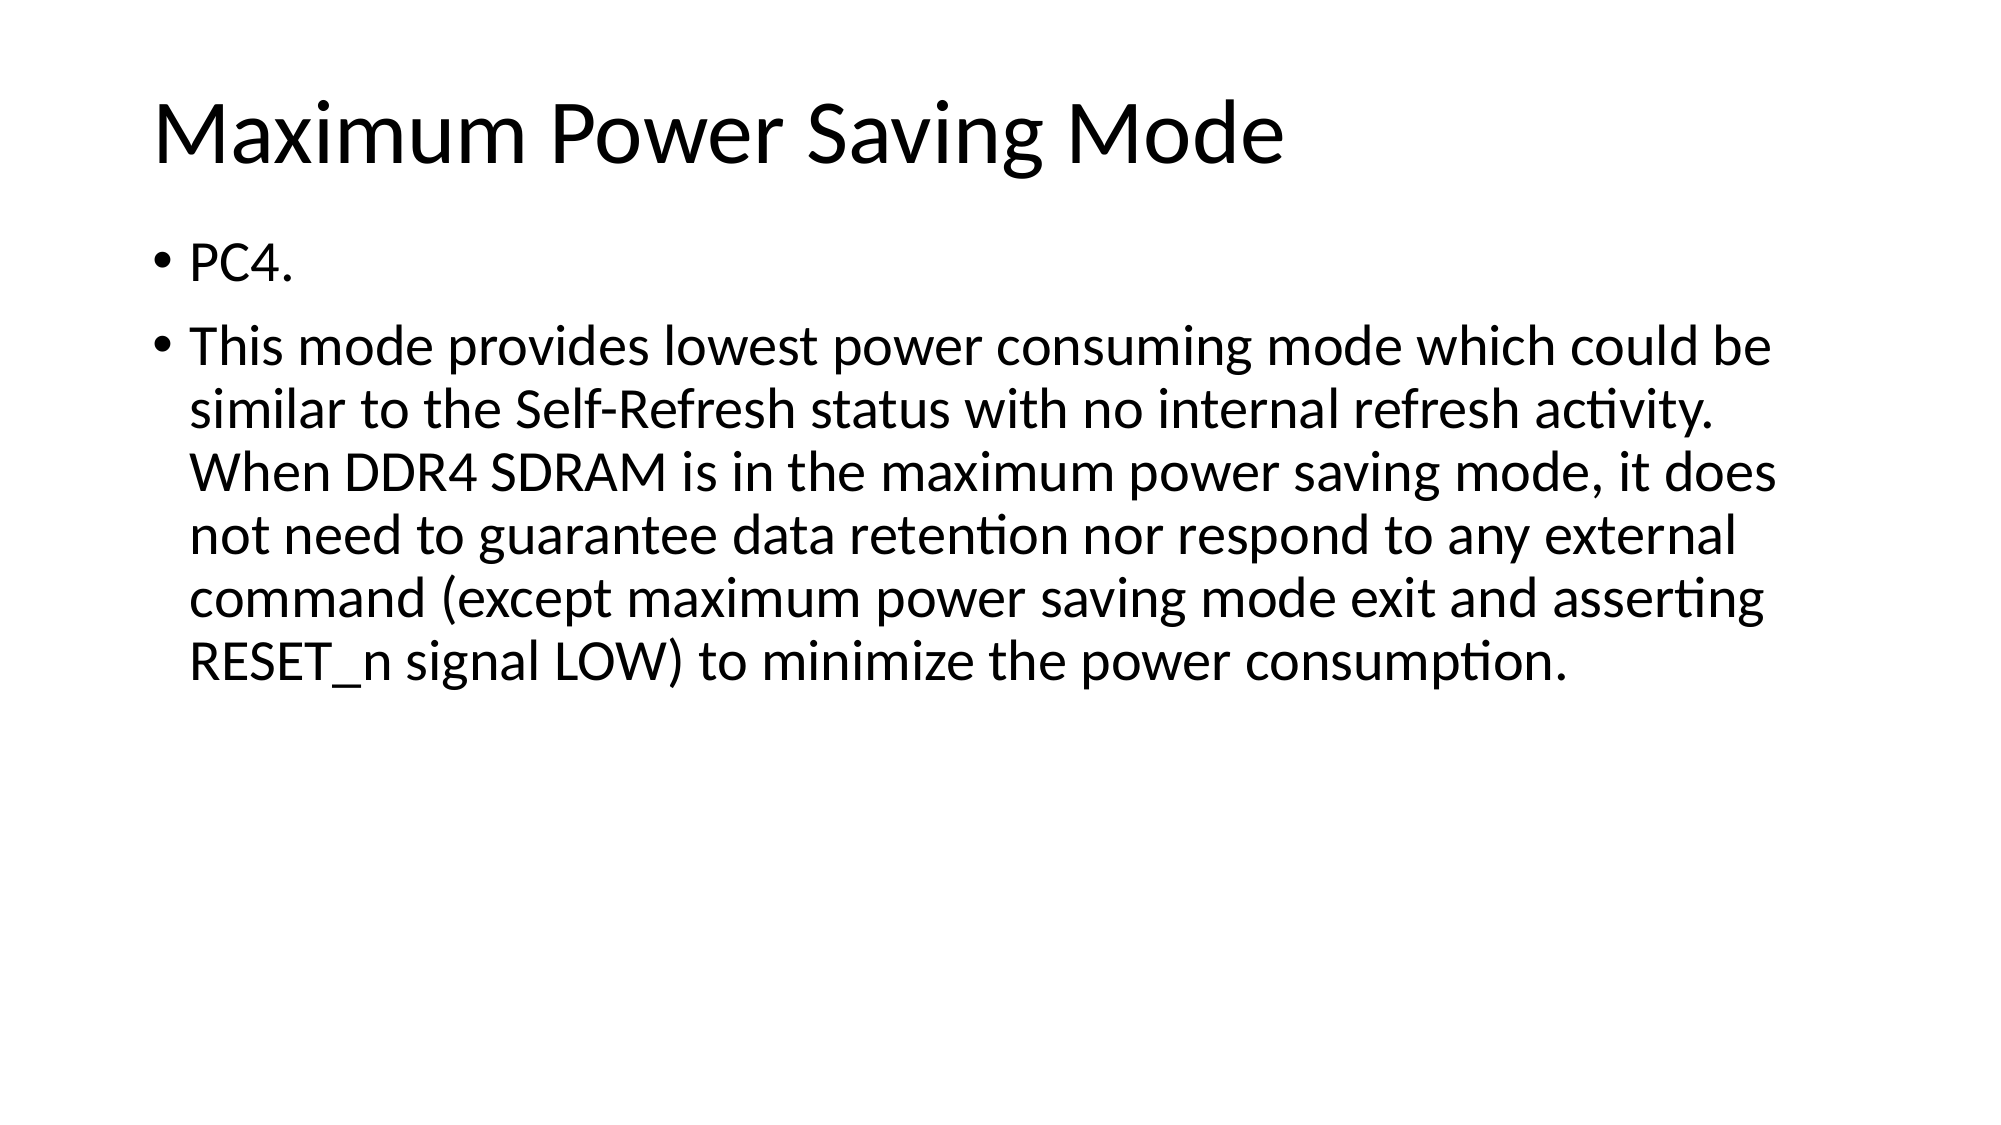

# Maximum Power Saving Mode
PC4.
This mode provides lowest power consuming mode which could be similar to the Self-Refresh status with no internal refresh activity. When DDR4 SDRAM is in the maximum power saving mode, it does not need to guarantee data retention nor respond to any external command (except maximum power saving mode exit and asserting RESET_n signal LOW) to minimize the power consumption.